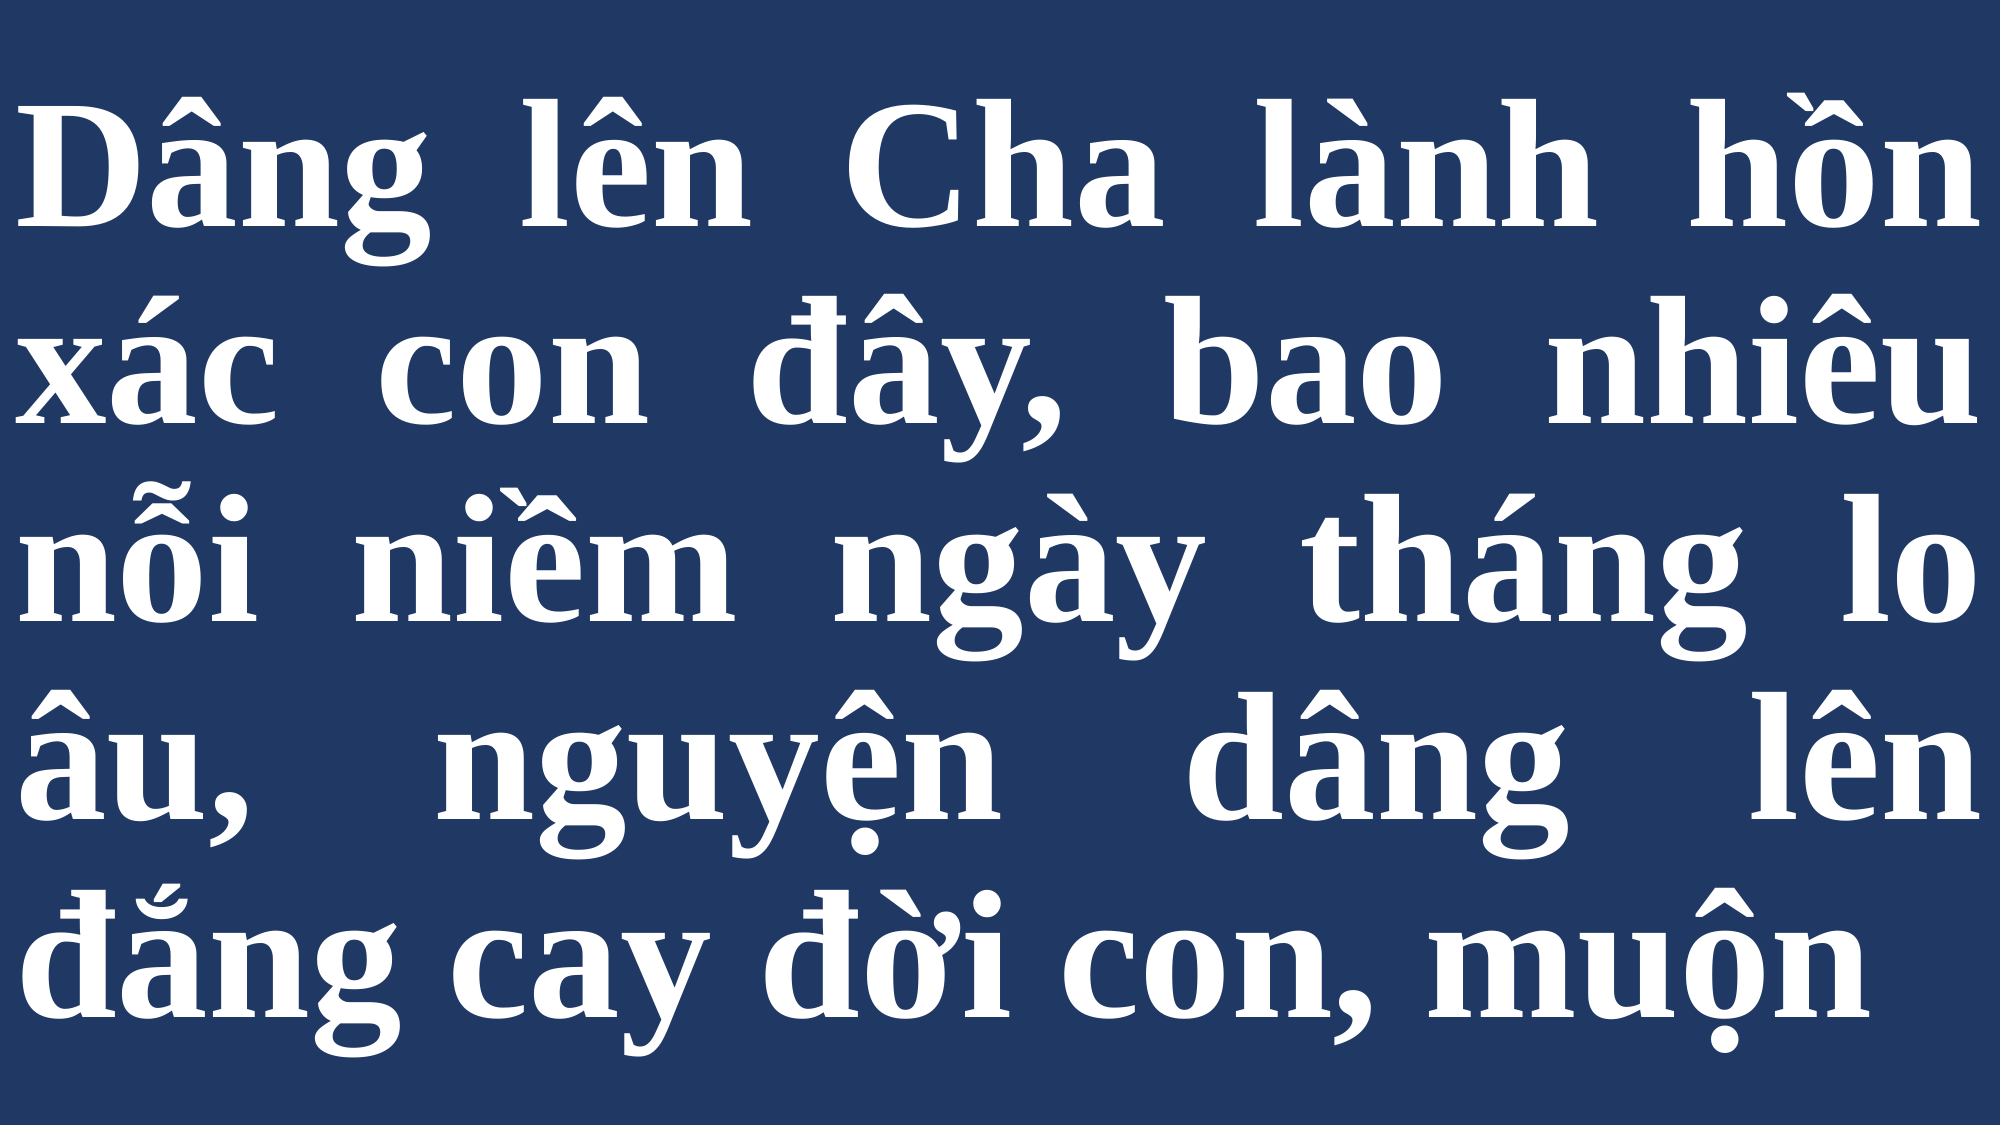

# Dâng lên Cha lành hồn xác con đây, bao nhiêu nỗi niềm ngày tháng lo âu, nguyện dâng lên đắng cay đời con, muộn